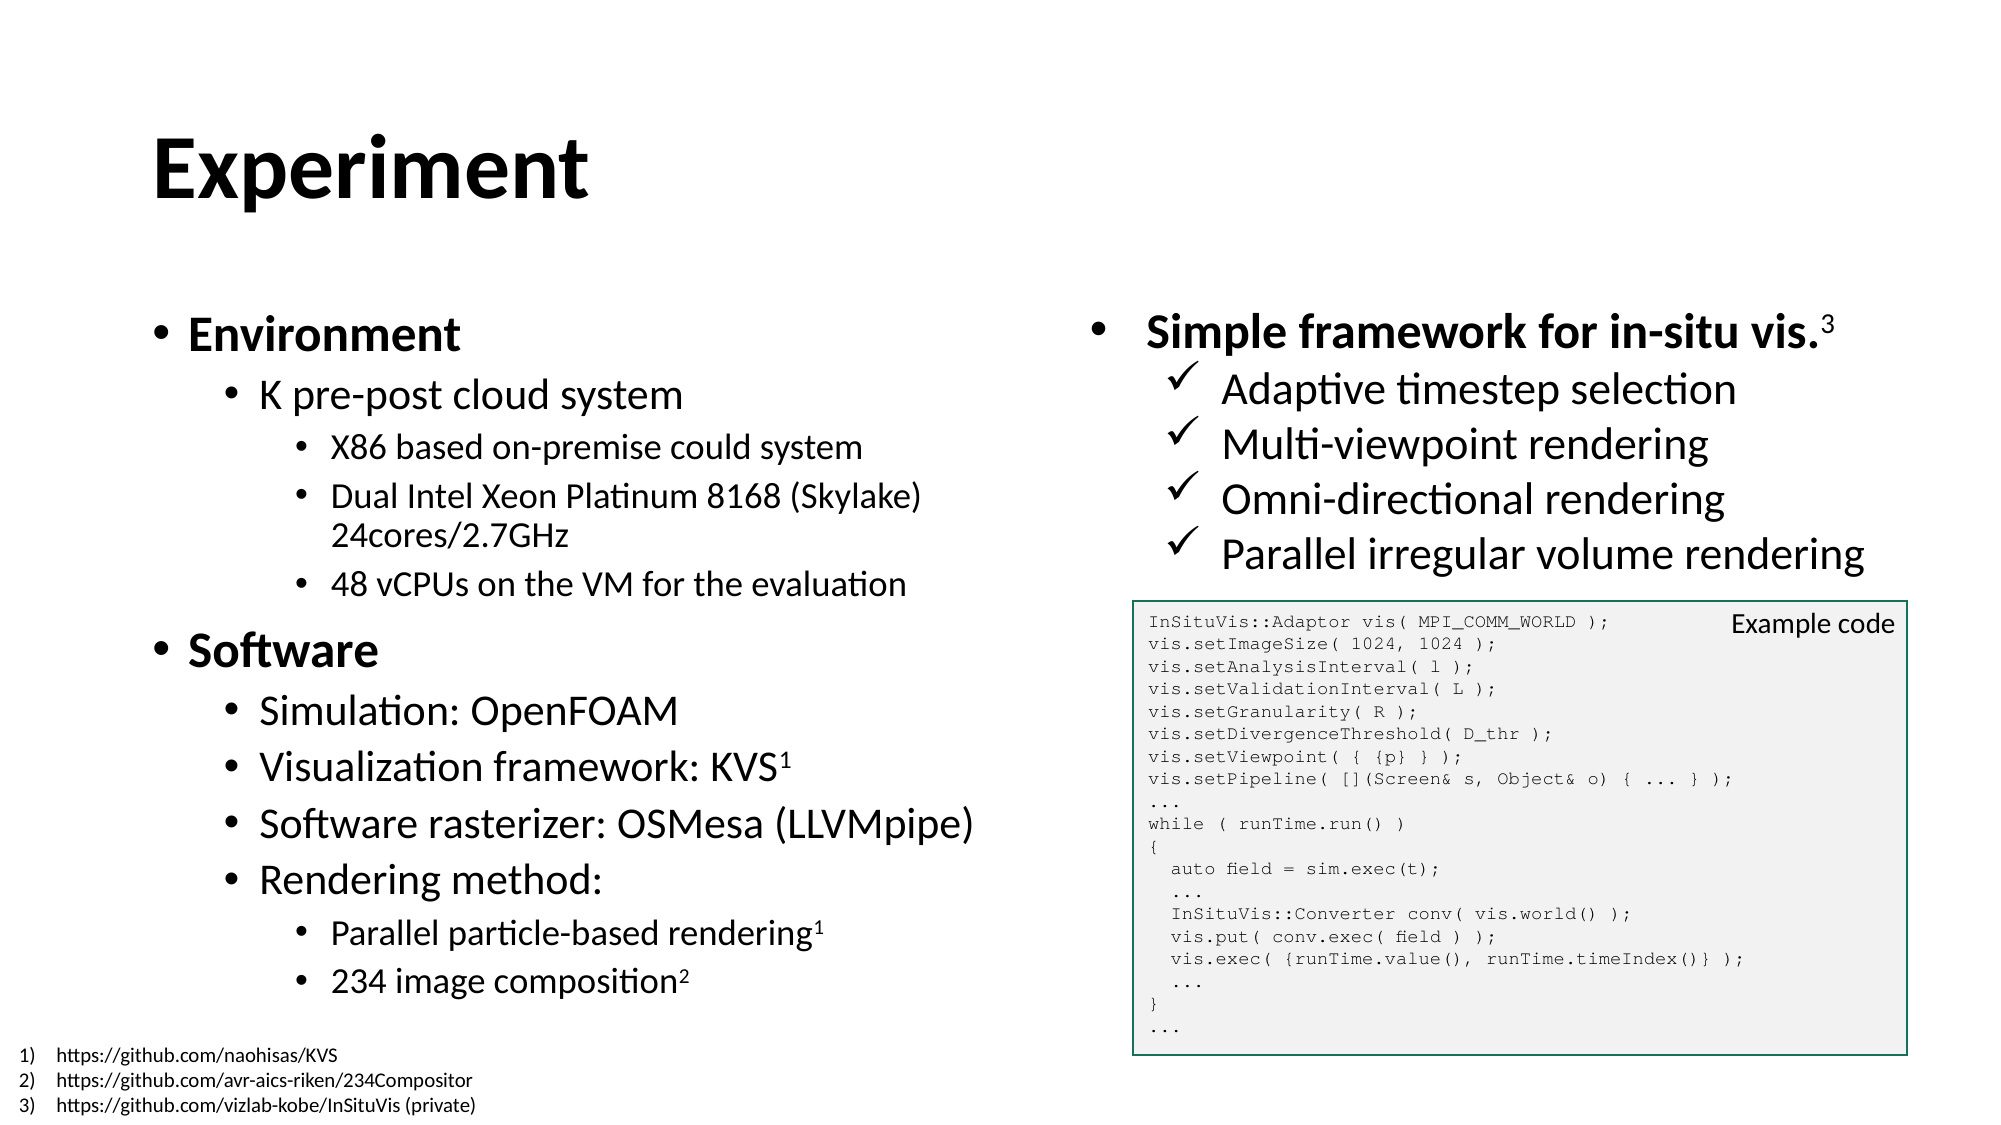

# Experiment
Simple framework for in-situ vis.3
Adaptive timestep selection
Multi-viewpoint rendering
Omni-directional rendering
Parallel irregular volume rendering
Environment
K pre-post cloud system
X86 based on-premise could system
Dual Intel Xeon Platinum 8168 (Skylake)
24cores/2.7GHz
48 vCPUs on the VM for the evaluation
Software
Simulation: OpenFOAM
Visualization framework: KVS1
Software rasterizer: OSMesa (LLVMpipe)
Rendering method:
Parallel particle-based rendering1
234 image composition2
Example code
InSituVis::Adaptor vis( MPI_COMM_WORLD );
vis.setImageSize( 1024, 1024 );
vis.setAnalysisInterval( l );
vis.setValidationInterval( L );
vis.setGranularity( R );
vis.setDivergenceThreshold( D_thr );
vis.setViewpoint( { {p} } );
vis.setPipeline( [](Screen& s, Object& o) { ... } );
...
while ( runTime.run() )
{
  auto field = sim.exec(t);
  ...
  InSituVis::Converter conv( vis.world() );
  vis.put( conv.exec( field ) );
  vis.exec( {runTime.value(), runTime.timeIndex()} );
  ...
}
...
https://github.com/naohisas/KVS
https://github.com/avr-aics-riken/234Compositor
https://github.com/vizlab-kobe/InSituVis (private)